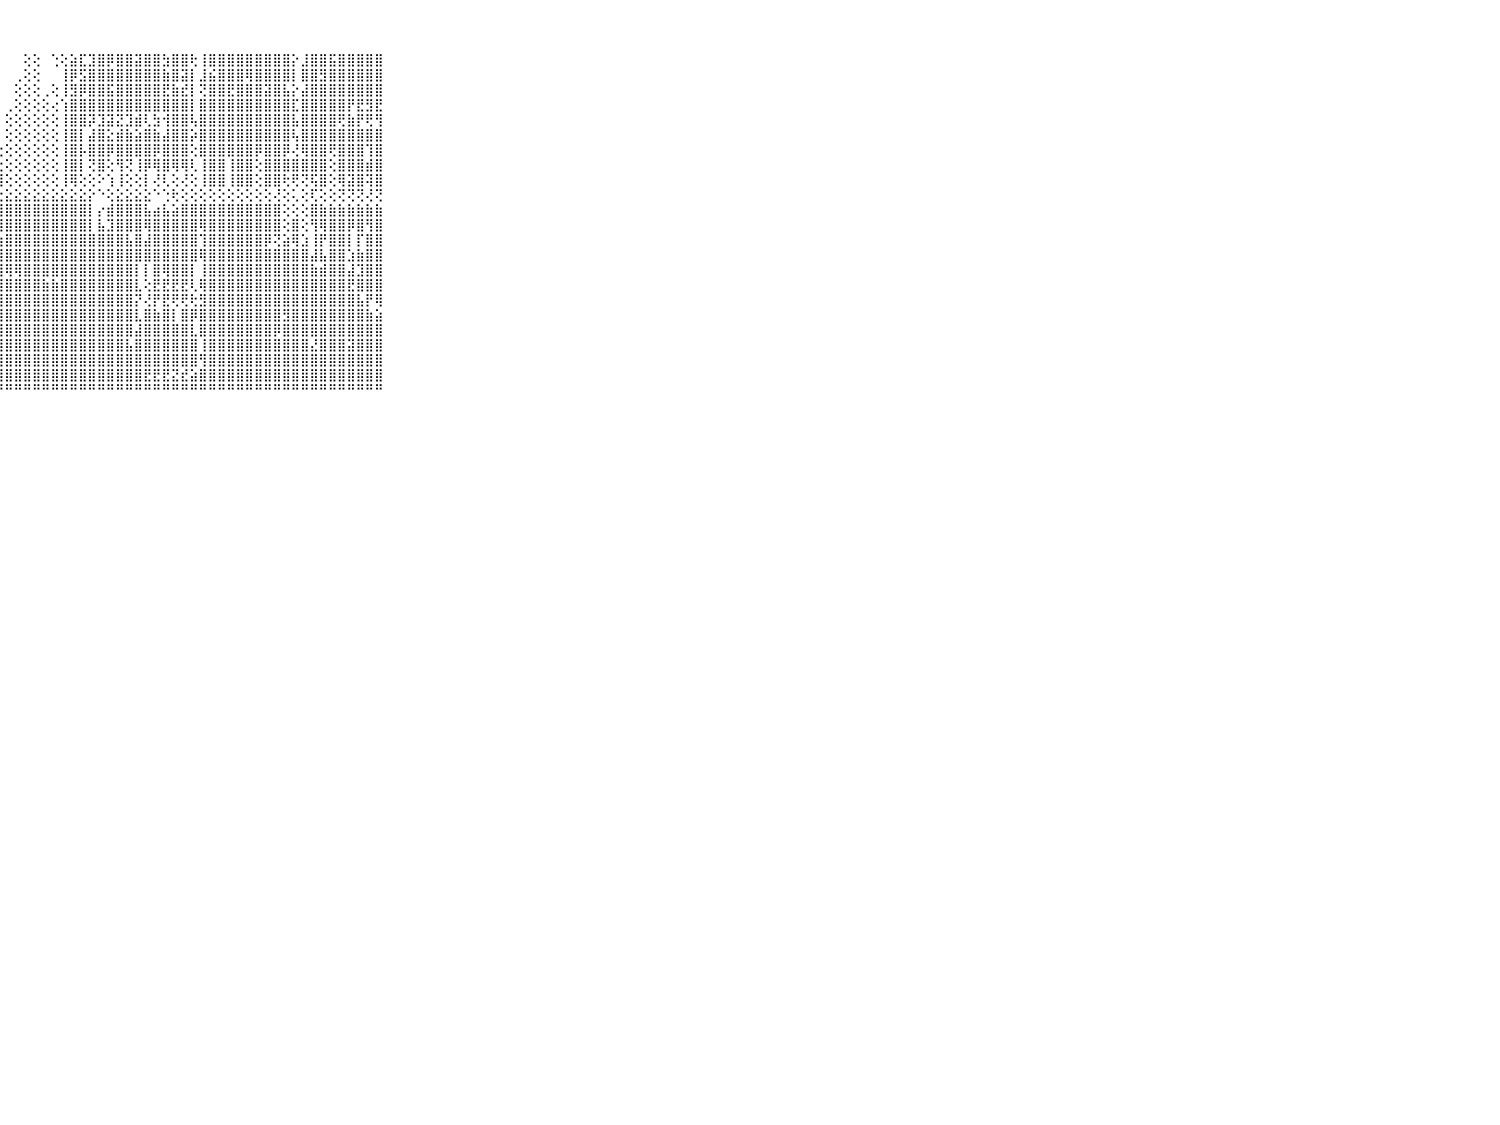

⠀⠀⠀⠀⠀⠀⠀⠀⠀⠀⠀⠀⠀⠀⠀⠀⠀⠀⠀⠀⠀⠀⠀⠀⠀⠀⠀⠀⠀⠀⢕⢕⠀⢑⢕⣵⣏⣹⣿⡿⣿⣿⣽⣿⣿⣳⣿⣿⢗⢸⣿⣿⣿⣿⣿⣿⣿⣿⣿⡕⣸⣿⣿⣯⣿⣿⣿⣿⣿⠀⠀⠀⠀⠀⠀⠀⠀⠀⠀⠀⠀
⠀⠀⠀⠀⠀⠀⠀⠀⠀⠀⠀⠀⠀⠀⠀⠀⠀⠀⠀⠀⠀⠀⠀⠀⠀⠀⠀⠀⠀⢀⢕⢕⠀⠀⢸⡿⣫⣿⣿⣿⣿⣿⣿⣿⣿⣷⣿⣽⡇⣸⣮⣿⣿⣿⢿⣿⣿⣿⣿⡇⣿⣿⣻⣿⣿⣿⣿⣿⣿⠀⠀⠀⠀⠀⠀⠀⠀⠀⠀⠀⠀
⠀⠀⠀⠀⠀⠀⠀⠀⠀⠀⠀⠀⠀⠀⠀⠀⠀⠀⠀⠀⠀⠀⠀⠀⠀⠀⠀⠀⠀⢕⢕⢕⢀⢕⢸⣻⡿⣿⣿⣯⣿⣿⣿⣿⣿⣟⣷⣞⡇⢝⣿⣿⣟⣿⣿⣿⣽⣿⣧⡕⣼⣿⣿⣿⣿⣿⣿⣿⣿⠀⠀⠀⠀⠀⠀⠀⠀⠀⠀⠀⠀
⠀⠀⠀⠀⠀⠀⠀⠀⠀⠀⠀⠀⠀⠀⠀⠀⠀⠀⠀⠀⠀⠀⠀⠀⠀⠀⠀⠀⢀⢕⢕⢕⢕⢔⢱⣿⣿⣿⣿⣿⣿⣿⣿⣿⣿⣿⣿⣿⡇⣿⣿⣿⣿⣿⣿⣿⣿⣿⣿⣏⣿⣿⣿⣿⣿⡟⣟⣻⣟⠀⠀⠀⠀⠀⠀⠀⠀⠀⠀⠀⠀
⠀⠀⠀⠀⠀⠀⠀⠀⠀⠀⠀⠀⠀⠀⠀⠀⠀⠀⠀⠀⠀⠀⠀⠀⠀⠀⠀⠀⢕⢕⢕⢕⢕⢕⢸⣿⣿⡽⣹⣽⣝⣹⣾⢇⣳⢺⣿⣿⢧⣿⣿⣿⣿⣿⣿⣿⣿⣿⣿⣧⣿⣿⣿⣿⢟⣷⡟⢟⢻⠀⠀⠀⠀⠀⠀⠀⠀⠀⠀⠀⠀
⠀⠀⠀⠀⠀⠀⠀⠀⠀⠀⠀⠀⠀⠀⠀⠀⠀⠀⠀⠀⠀⠀⠀⠀⠀⠀⠀⠀⢕⢕⢕⢕⢕⢕⢸⣿⡇⣼⣿⣕⣾⣷⣵⣿⣷⣼⣿⣿⡵⣿⣿⣿⣿⣿⣿⣿⣿⣿⣿⢧⣿⣿⣿⣿⣿⣿⣿⣿⣿⠀⠀⠀⠀⠀⠀⠀⠀⠀⠀⠀⠀
⠀⠀⠀⠀⠀⠀⠀⠀⠀⠀⠀⠀⠀⠀⠀⠀⠀⠀⠀⠀⠀⠀⠀⠀⠀⠀⠀⢔⢕⢕⢕⢕⢕⢕⢸⣿⡧⣿⣿⡿⣿⣿⣿⣿⡿⣿⣿⣿⢕⣿⣿⣿⣿⣿⣿⡿⣿⣿⡿⢜⢿⣿⣿⢟⣿⣿⣿⢹⣿⠀⠀⠀⠀⠀⠀⠀⠀⠀⠀⠀⠀
⠀⠀⠀⠀⠀⠀⠀⠀⠀⠀⠀⠀⠀⠀⠀⠀⠀⠀⠀⠀⠀⠀⠀⠀⠀⢀⢀⢕⢕⢕⢕⢕⢕⢕⢸⣿⡇⢝⣿⢕⢻⢝⢸⡿⢿⣿⢿⢿⢇⢸⣿⣿⢸⣿⣿⢕⣿⣿⣿⣿⣿⣿⣿⢕⣿⣿⣿⣾⣿⠀⠀⠀⠀⠀⠀⠀⠀⠀⠀⠀⠀
⠀⠀⠀⠀⠀⠀⠀⠀⠀⠀⠀⠄⠀⠀⠀⠀⠀⢔⠀⠀⠀⠀⠀⠀⠑⠕⢕⢺⢕⢕⢕⢕⢕⢕⢸⢿⢕⢕⠕⢱⢸⢕⢕⡇⢜⢇⢕⢜⢕⢸⣿⣿⢸⣿⣿⢕⣿⣿⢗⢟⢝⢯⣿⢕⢿⣽⣿⢽⣿⠀⠀⠀⠀⠀⠀⠀⠀⠀⠀⠀⠀
⠀⠀⠀⠀⠀⠀⠀⠀⠀⠀⠀⣶⣶⣶⢔⢰⣴⡵⣤⣤⣤⣤⣤⣄⣤⣤⣄⣕⣕⣕⣕⣕⣕⣕⣕⣕⣕⡕⠑⢕⣕⣕⣕⣕⠑⢑⢗⢕⢕⢕⢕⢕⢕⢕⢕⢕⢕⢜⢕⢅⢕⢏⢕⢕⢝⢝⢝⢜⢝⠀⠀⠀⠀⠀⠀⠀⠀⠀⠀⠀⠀
⠀⠀⠀⠀⠀⠀⠀⠀⠀⠀⠀⣿⣿⣿⢕⢕⢾⣿⣿⣿⣿⣿⣿⣿⣿⣿⣿⣿⣿⣿⣿⣿⣿⣿⣿⣿⣿⡇⡔⣾⣿⣿⣿⣧⣴⣧⣵⣿⣿⣿⣿⣿⣿⣿⣿⣿⣿⣿⢕⢕⢕⣿⣷⣷⣷⣷⣷⣷⣷⠀⠀⠀⠀⠀⠀⠀⠀⠀⠀⠀⠀
⠀⠀⠀⠀⠀⠀⠀⠀⠀⠀⠀⣿⣿⣿⡕⣵⣽⢽⣿⣿⣿⣿⣿⣿⣿⣿⣿⢿⣿⣿⣿⣿⣿⣿⣿⣿⣿⡇⣧⣹⣿⣿⣿⢿⣿⣿⣿⣿⣿⢿⣿⣿⣿⣿⣿⣿⣿⣿⢕⣿⢕⢻⢿⣿⣿⡿⣿⢻⣿⠀⠀⠀⠀⠀⠀⠀⠀⠀⠀⠀⠀
⠀⠀⠀⠀⠀⠀⠀⠀⠀⠀⠀⢿⢟⢝⢝⡟⢥⢜⢝⣹⣝⣿⣿⣿⣿⣿⣿⣷⣿⣿⣿⣿⣿⣿⣿⣿⣿⣿⣿⣿⣿⣧⣿⣼⣿⣿⣿⣿⣿⢹⣿⣿⣿⣿⣿⣿⡿⢝⣵⢿⣱⢸⡟⣿⣿⡇⡏⣿⣿⠀⠀⠀⠀⠀⠀⠀⠀⠀⠀⠀⠀
⠀⠀⠀⠀⠀⠀⠀⠀⠀⠀⠀⢼⣷⣿⣷⣷⣷⣿⣿⣿⣿⣿⡏⣸⣿⣿⣿⣿⣿⣿⣿⣿⣿⣿⣿⣿⣿⣿⣿⣿⣿⣿⣿⣿⣿⣿⣿⣿⣿⢿⣿⣿⣿⣿⣿⣿⣿⣿⣿⣿⣿⣼⣧⣿⣿⣱⣷⣿⣿⠀⠀⠀⠀⠀⠀⠀⠀⠀⠀⠀⠀
⠀⠀⠀⠀⠀⠀⠀⠀⠀⠀⠀⣿⣿⣿⣿⣿⣿⣿⣿⣿⣿⡿⢇⣿⣿⣿⣿⢿⢿⢿⣿⣿⣿⣿⣿⣿⣿⣿⣿⣿⣿⣿⡇⡇⣿⢿⣿⣿⡇⢸⣿⣿⣿⣿⣿⣿⣿⣿⣿⣿⣿⣷⣾⣿⣿⣼⣹⣿⣿⠀⠀⠀⠀⠀⠀⠀⠀⠀⠀⠀⠀
⠀⠀⠀⠀⠀⠀⠀⠀⠀⠀⠀⣿⣿⣿⣿⣿⣿⣿⣿⣿⣿⣗⣸⣿⣿⣿⣿⣿⣿⣿⣿⣿⣷⣷⣿⣿⣿⣿⣿⣿⣿⣿⣇⢕⣟⣟⣟⣟⢇⢿⣿⣿⣿⣿⣿⣿⣿⣿⣿⣿⣿⣿⣿⣿⣿⣟⣿⣿⣿⠀⠀⠀⠀⠀⠀⠀⠀⠀⠀⠀⠀
⠀⠀⠀⠀⠀⠀⠀⠀⠀⠀⠀⣹⣿⣿⣿⣿⣿⣿⣿⣿⣿⣿⣿⣿⣿⣿⣿⣿⣿⣿⣿⣿⣿⣿⣿⣿⣿⣿⣿⣿⣿⣿⡝⢜⡟⣟⢟⢟⢗⣻⣿⣿⣿⣿⣿⣿⣿⣿⣿⣿⣿⣿⣿⣿⣿⣿⣧⡟⢿⠀⠀⠀⠀⠀⠀⠀⠀⠀⠀⠀⠀
⠀⠀⠀⠀⠀⠀⠀⠀⠀⠀⠀⢜⢟⢿⣫⣽⣽⡕⢵⣸⣟⢸⣿⣿⣿⣿⣿⣿⣿⣿⣿⣿⣿⣿⣿⣿⣿⣿⣿⣿⣿⣿⣇⣿⣷⣿⡇⣿⡿⣿⣿⣿⣿⣿⣿⣿⣿⣿⣻⣿⣿⣿⣿⣿⣿⣿⣿⣷⣵⠀⠀⠀⠀⠀⠀⠀⠀⠀⠀⠀⠀
⠀⠀⠀⠀⠀⠀⠀⠀⠀⠀⠀⢕⢗⢞⢟⢟⣟⢟⢟⢏⢕⢾⣿⣿⣿⣿⣿⣿⣿⣿⣿⣿⣿⣿⣿⣿⣿⣿⣿⣿⣿⣿⣼⣿⣿⣿⣿⣿⣇⣿⣿⣿⣿⣿⣿⣿⣿⡿⣿⣿⣿⣿⣿⣿⣿⣿⣿⣿⣿⠀⠀⠀⠀⠀⠀⠀⠀⠀⠀⠀⠀
⠀⠀⠀⠀⠀⠀⠀⠀⠀⠀⠀⢕⢜⣯⢟⢟⢟⣿⣿⢿⢇⣿⣿⣿⣿⣿⣿⣿⣿⣿⣿⣿⣿⣿⣿⣿⣿⣿⣿⣿⣿⣧⣿⣿⣿⣿⣿⣿⣿⢸⣿⣿⣿⣿⣿⣿⣿⣿⣿⣿⣿⣜⣿⣿⣿⣽⣿⣿⣿⠀⠀⠀⠀⠀⠀⠀⠀⠀⠀⠀⠀
⠀⠀⠀⠀⠀⠀⠀⠀⠀⠀⠀⢕⢕⣕⣝⢕⣅⣅⣵⣵⣇⣿⣿⣿⣿⣿⣿⣿⣿⣿⣿⣿⣿⣿⣿⣿⣿⣿⣿⣿⣿⣿⣿⣿⣿⣿⣿⣿⣿⢻⣿⣿⣿⣿⣿⣿⣿⣿⣿⣿⣿⣿⣿⣿⣿⣿⣿⣿⣿⠀⠀⠀⠀⠀⠀⠀⠀⠀⠀⠀⠀
⠀⠀⠀⠀⠀⠀⠀⠀⠀⠀⠀⢕⣿⣿⣿⣿⣿⣿⣿⣿⣿⣿⣿⣿⣿⣿⣿⣿⣿⣿⣿⣿⣿⣿⣿⣿⣿⣿⣿⣿⣿⣿⣿⣟⣟⣟⣝⣞⣵⣿⣿⣿⣿⣿⣿⣿⣿⣿⣿⣿⣿⣿⣿⣿⣿⣿⣿⣿⣿⠀⠀⠀⠀⠀⠀⠀⠀⠀⠀⠀⠀
⠀⠀⠀⠀⠀⠀⠀⠀⠀⠀⠀⠘⠛⠛⠛⠛⠛⠛⠛⠛⠛⠛⠛⠛⠛⠛⠛⠛⠛⠛⠛⠛⠛⠛⠛⠛⠛⠛⠛⠛⠛⠛⠛⠛⠛⠛⠛⠛⠛⠛⠛⠛⠛⠛⠛⠛⠛⠛⠛⠛⠛⠛⠛⠛⠛⠛⠛⠛⠛⠀⠀⠀⠀⠀⠀⠀⠀⠀⠀⠀⠀